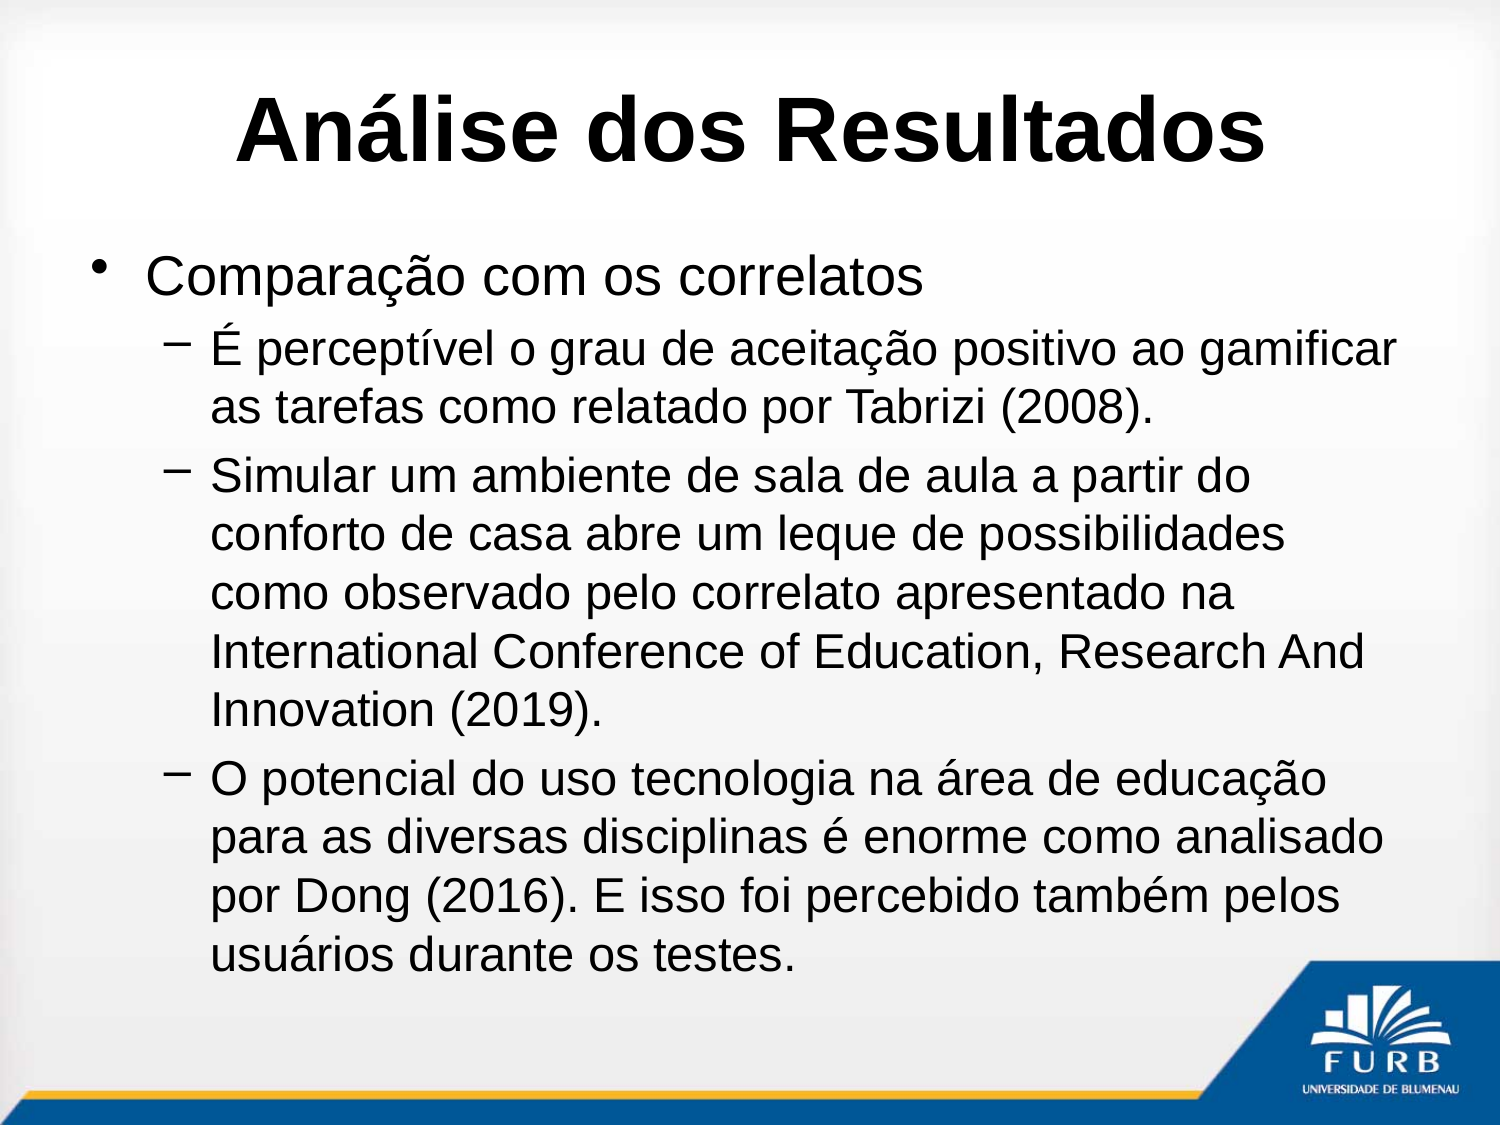

# Análise dos Resultados
Comparação com os correlatos
É perceptível o grau de aceitação positivo ao gamificar as tarefas como relatado por Tabrizi (2008).
Simular um ambiente de sala de aula a partir do conforto de casa abre um leque de possibilidades como observado pelo correlato apresentado na International Conference of Education, Research And Innovation (2019).
O potencial do uso tecnologia na área de educação para as diversas disciplinas é enorme como analisado por Dong (2016). E isso foi percebido também pelos usuários durante os testes.